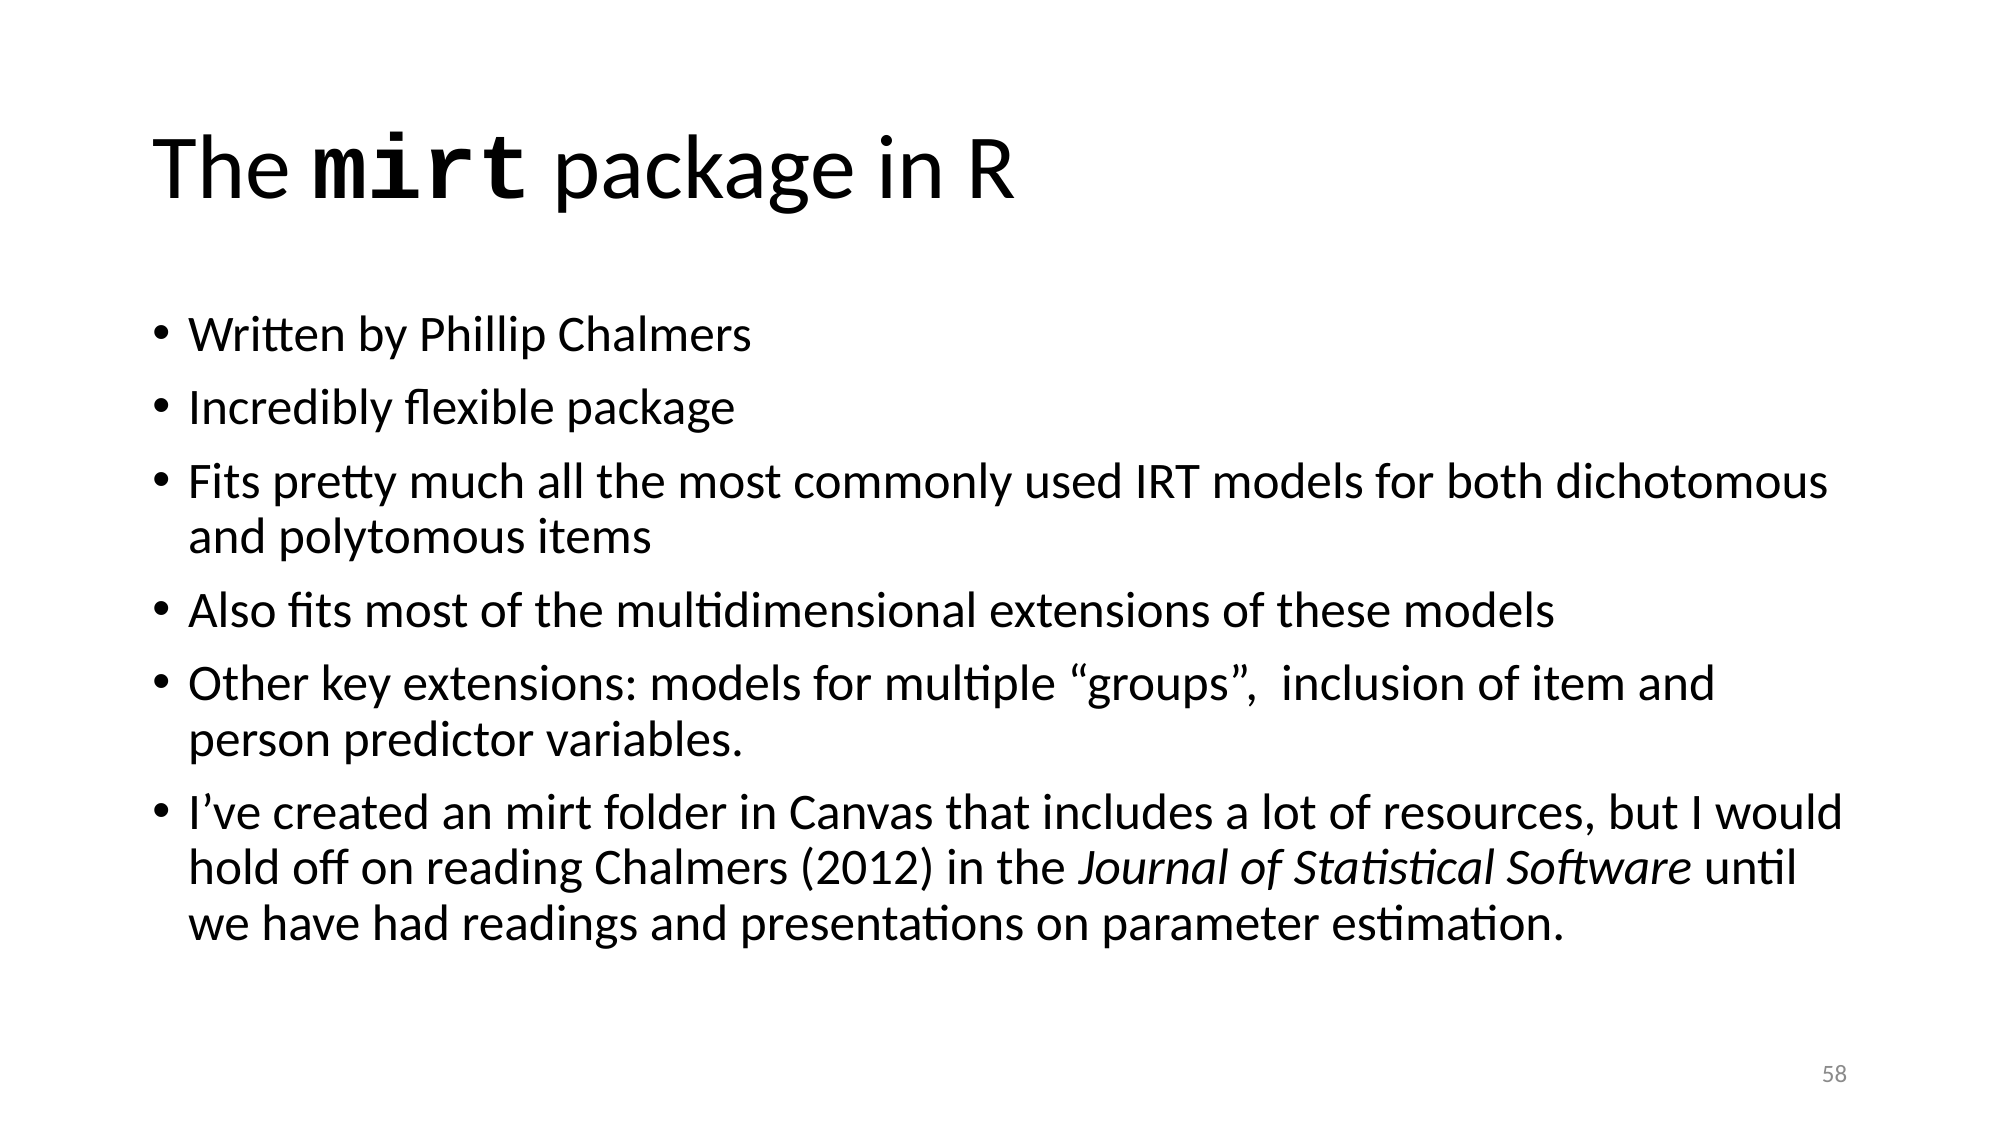

# The mirt package in R
Written by Phillip Chalmers
Incredibly flexible package
Fits pretty much all the most commonly used IRT models for both dichotomous and polytomous items
Also fits most of the multidimensional extensions of these models
Other key extensions: models for multiple “groups”,  inclusion of item and person predictor variables.
I’ve created an mirt folder in Canvas that includes a lot of resources, but I would hold off on reading Chalmers (2012) in the Journal of Statistical Software until we have had readings and presentations on parameter estimation.

58